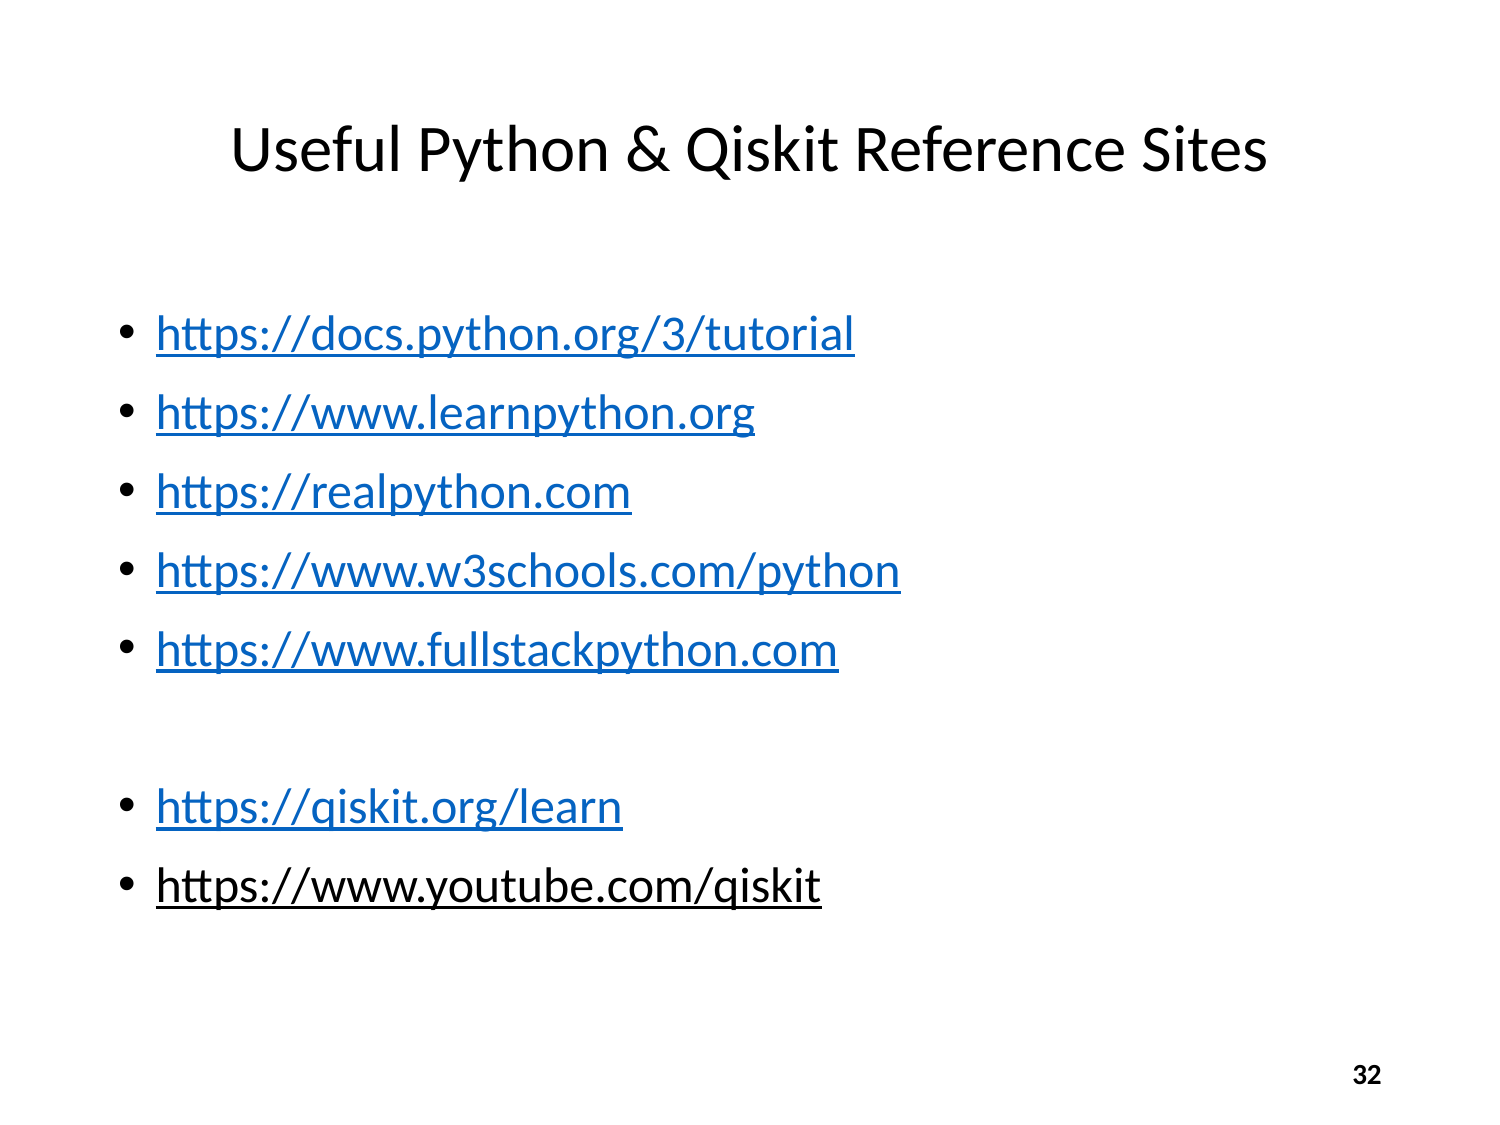

# Useful Python & Qiskit Reference Sites
https://docs.python.org/3/tutorial
https://www.learnpython.org
https://realpython.com
https://www.w3schools.com/python
https://www.fullstackpython.com

https://qiskit.org/learn
https://www.youtube.com/qiskit

32